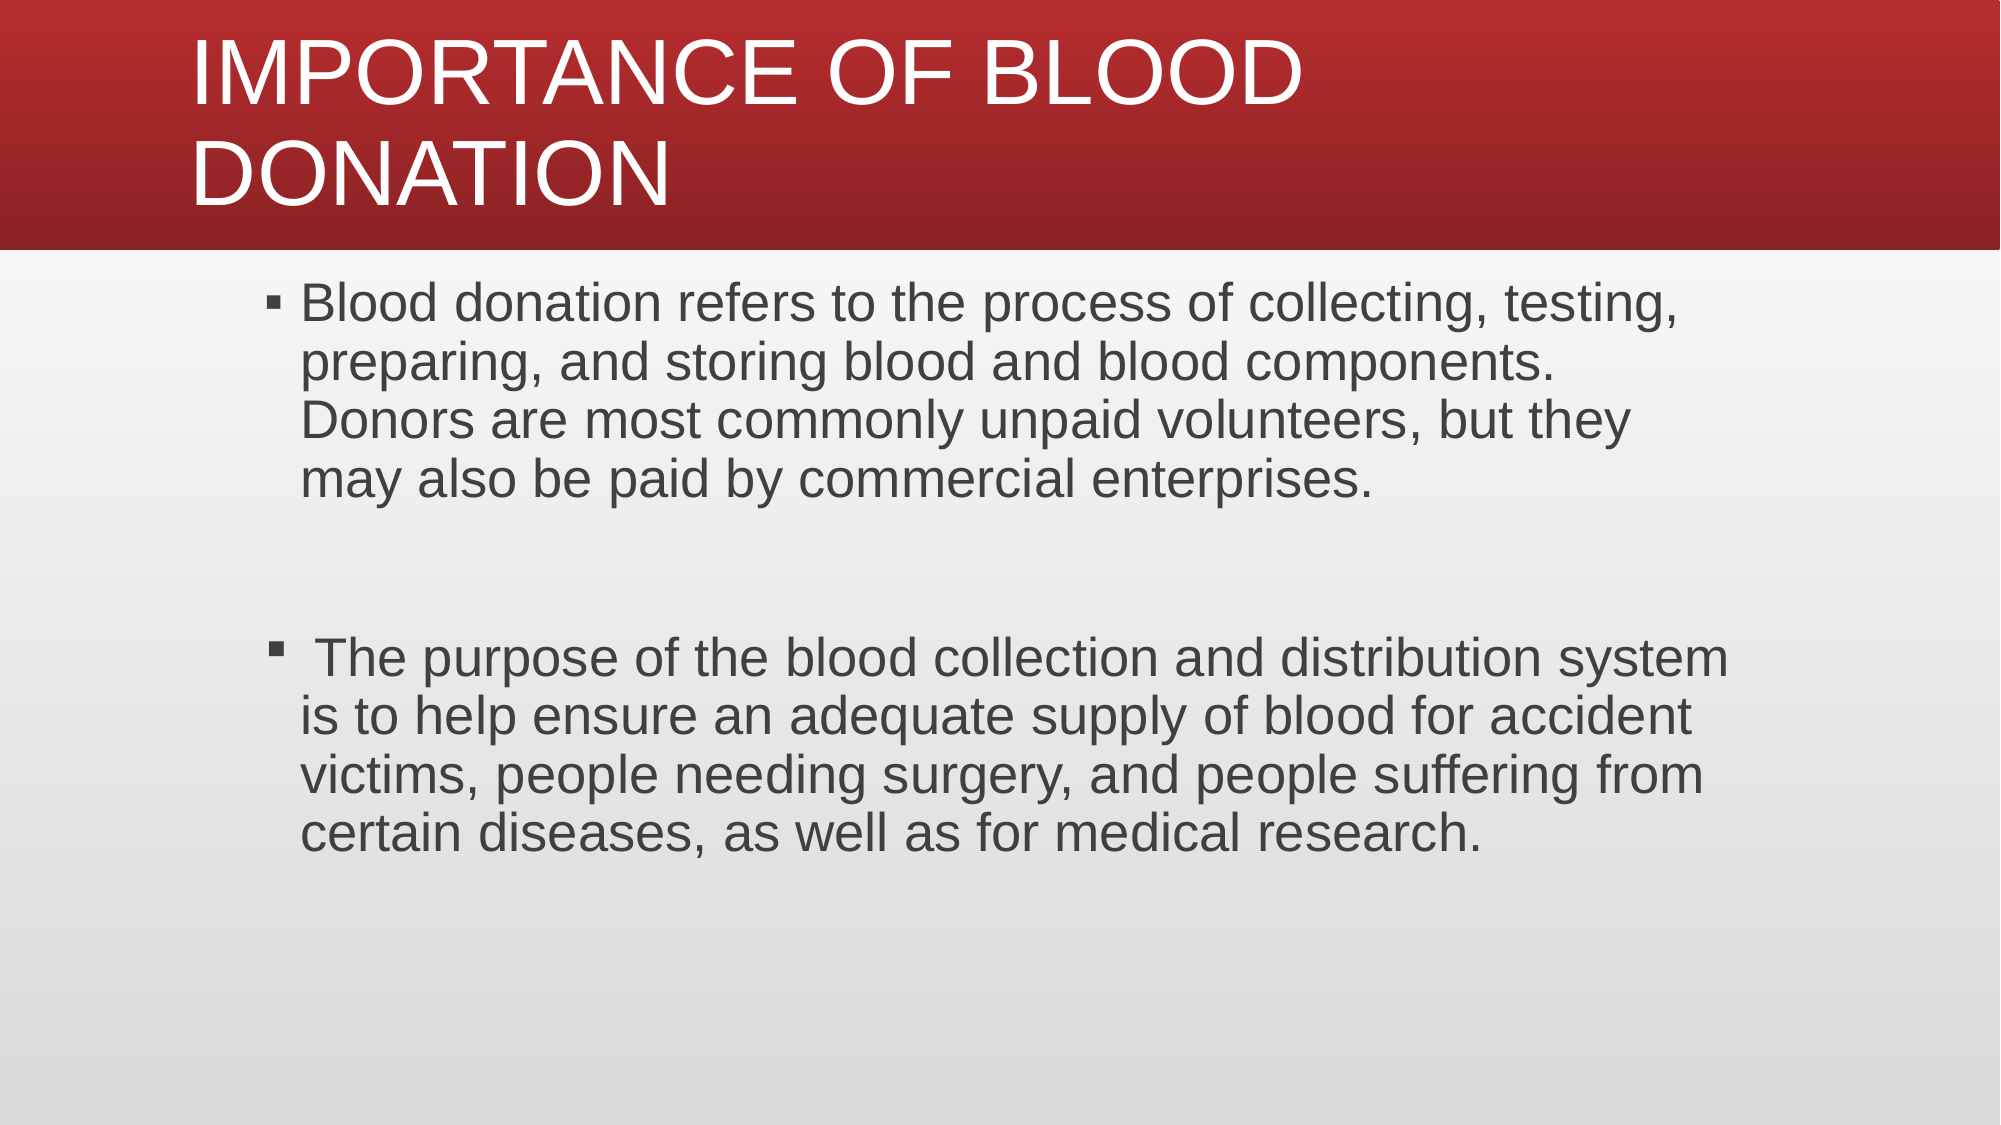

# IMPORTANCE OF BLOOD DONATION
Blood donation refers to the process of collecting, testing, preparing, and storing blood and blood components. Donors are most commonly unpaid volunteers, but they may also be paid by commercial enterprises.

 The purpose of the blood collection and distribution system is to help ensure an adequate supply of blood for accident victims, people needing surgery, and people suffering from certain diseases, as well as for medical research.